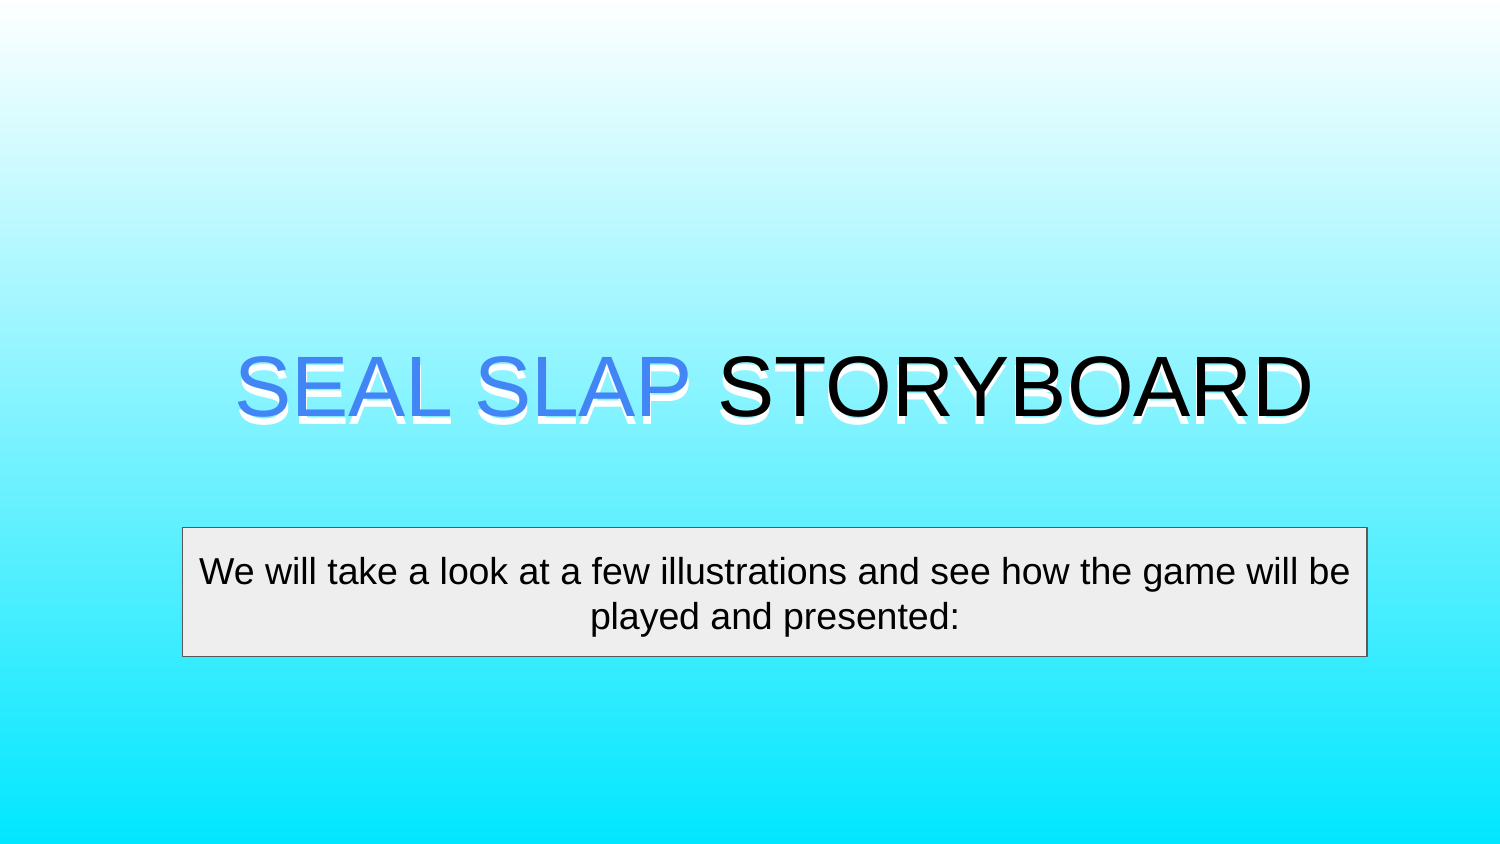

SEAL SLAP STORYBOARD
# SEAL SLAP STORYBOARD
We will take a look at a few illustrations and see how the game will be played and presented: